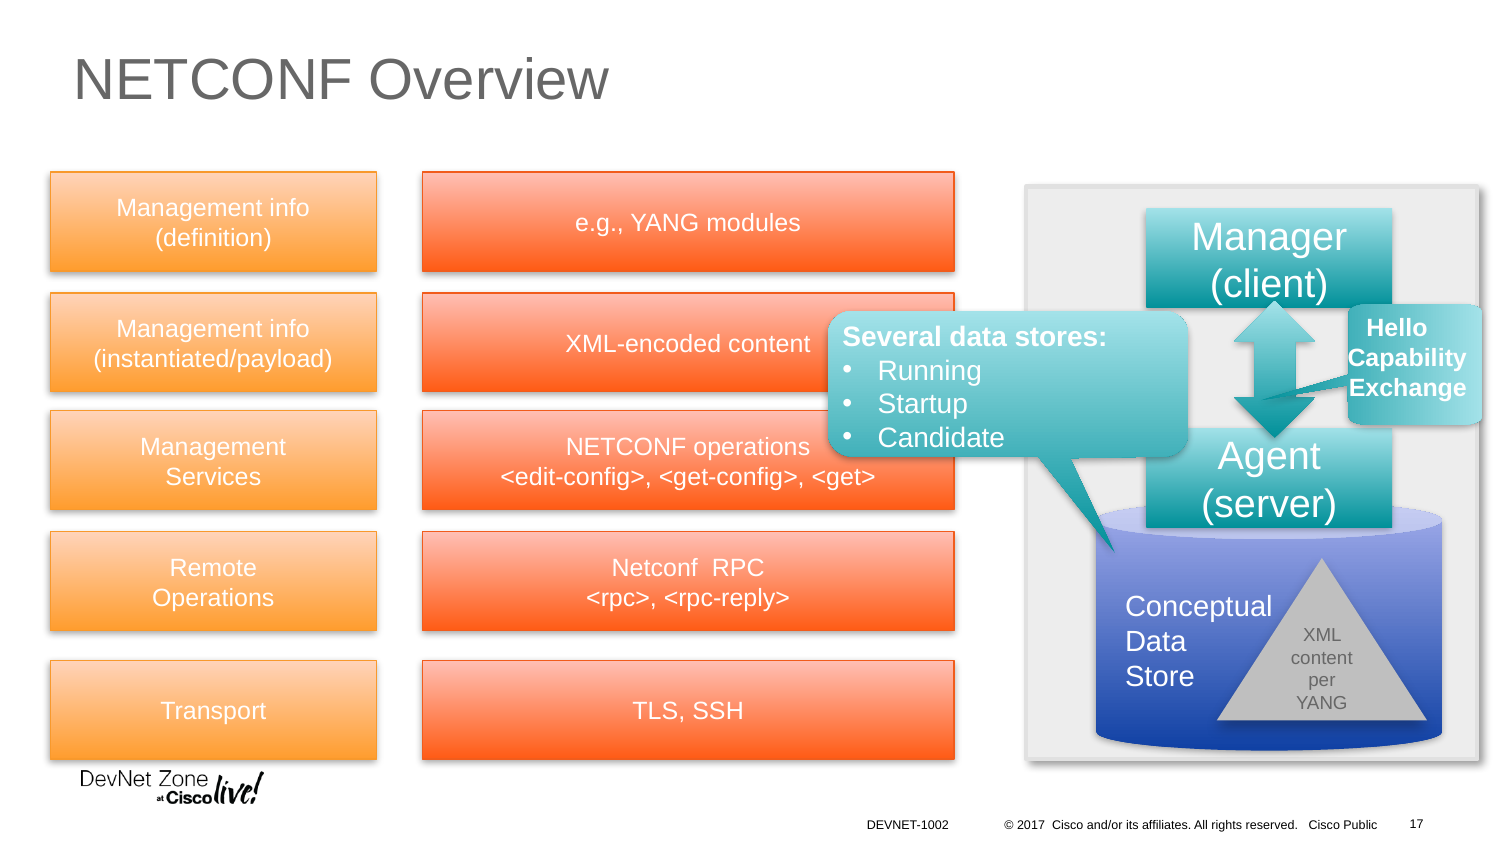

NETCONF Overview
Management info
(definition)
e.g., YANG modules

Manager (client)
Management info
(instantiated/payload)
XML-encoded content
             Hello
Capability
Exchange

Several data stores:
Running
Startup
Candidate
Management
Services
NETCONF operations
<edit-config>, <get-config>, <get>
Agent
(server)

Remote
Operations
Netconf  RPC
<rpc>, <rpc-reply>
XML content per YANG
Conceptual
Data
Store
Transport
TLS, SSH
17
DEVNET-1002